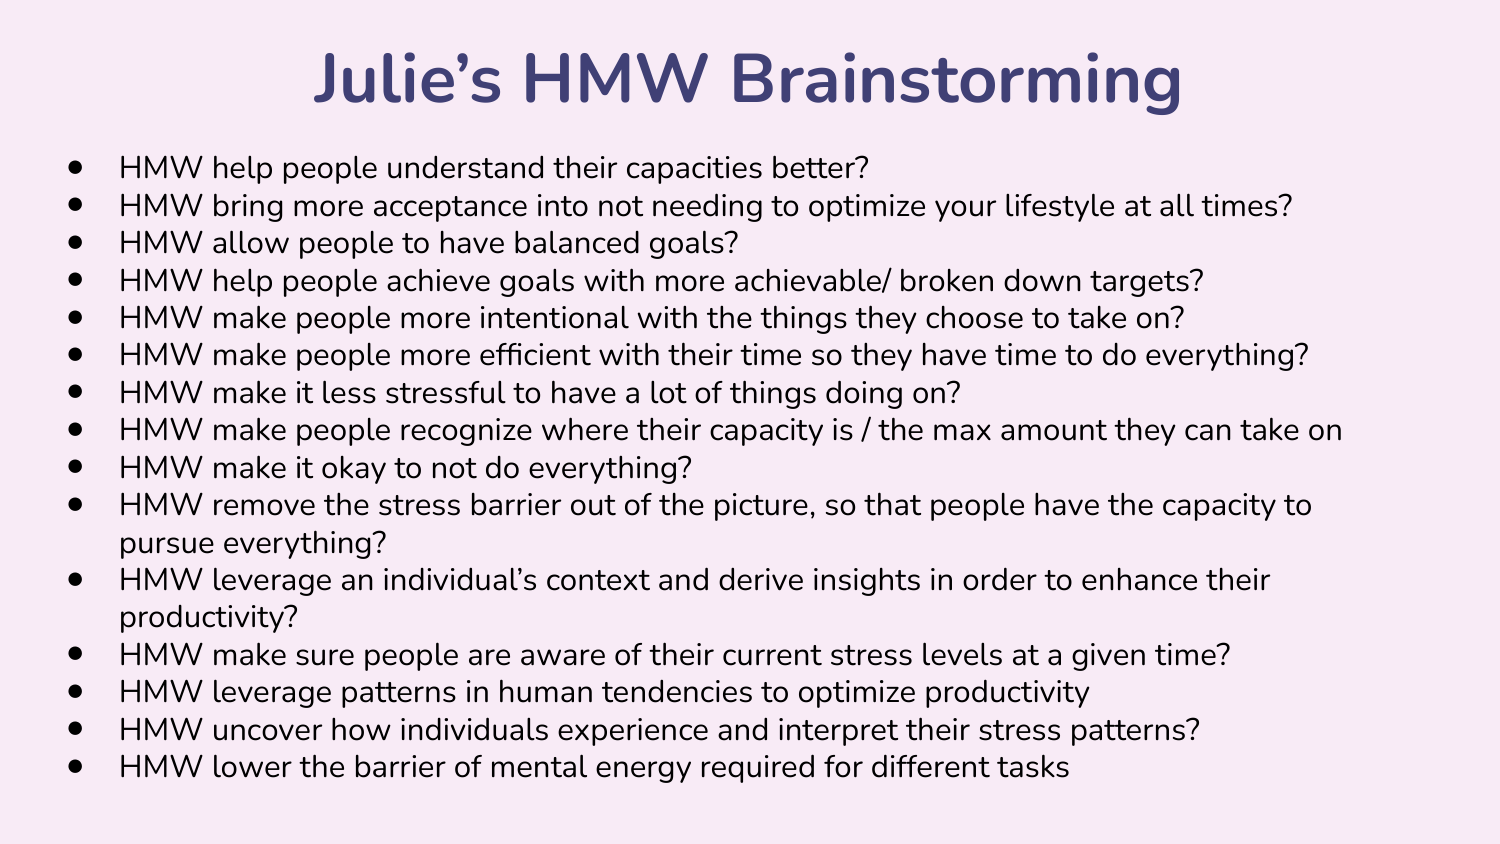

Julie’s HMW Brainstorming
HMW help people understand their capacities better?
HMW bring more acceptance into not needing to optimize your lifestyle at all times?
HMW allow people to have balanced goals?
HMW help people achieve goals with more achievable/ broken down targets?
HMW make people more intentional with the things they choose to take on?
HMW make people more efficient with their time so they have time to do everything?
HMW make it less stressful to have a lot of things doing on?
HMW make people recognize where their capacity is / the max amount they can take on
HMW make it okay to not do everything?
HMW remove the stress barrier out of the picture, so that people have the capacity to pursue everything?
HMW leverage an individual’s context and derive insights in order to enhance their productivity?
HMW make sure people are aware of their current stress levels at a given time?
HMW leverage patterns in human tendencies to optimize productivity
HMW uncover how individuals experience and interpret their stress patterns?
HMW lower the barrier of mental energy required for different tasks